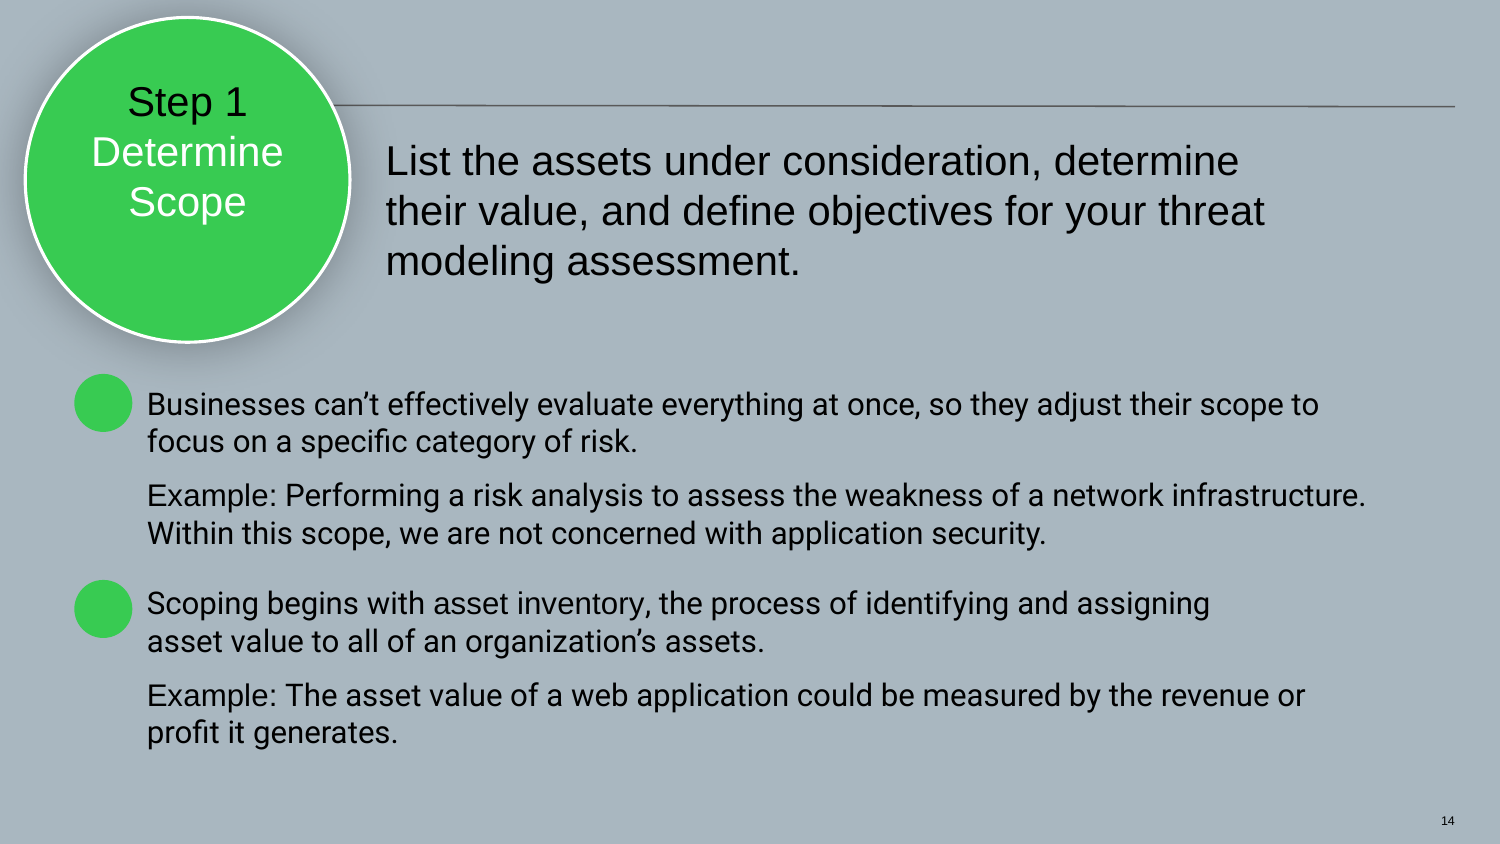

Step 1 Determine Scope
List the assets under consideration, determine their value, and define objectives for your threat modeling assessment.

Businesses can’t effectively evaluate everything at once, so they adjust their scope to focus on a specific category of risk.
Example: Performing a risk analysis to assess the weakness of a network infrastructure. Within this scope, we are not concerned with application security.
Scoping begins with asset inventory, the process of identifying and assigning
asset value to all of an organization’s assets.
Example: The asset value of a web application could be measured by the revenue or profit it generates.

14